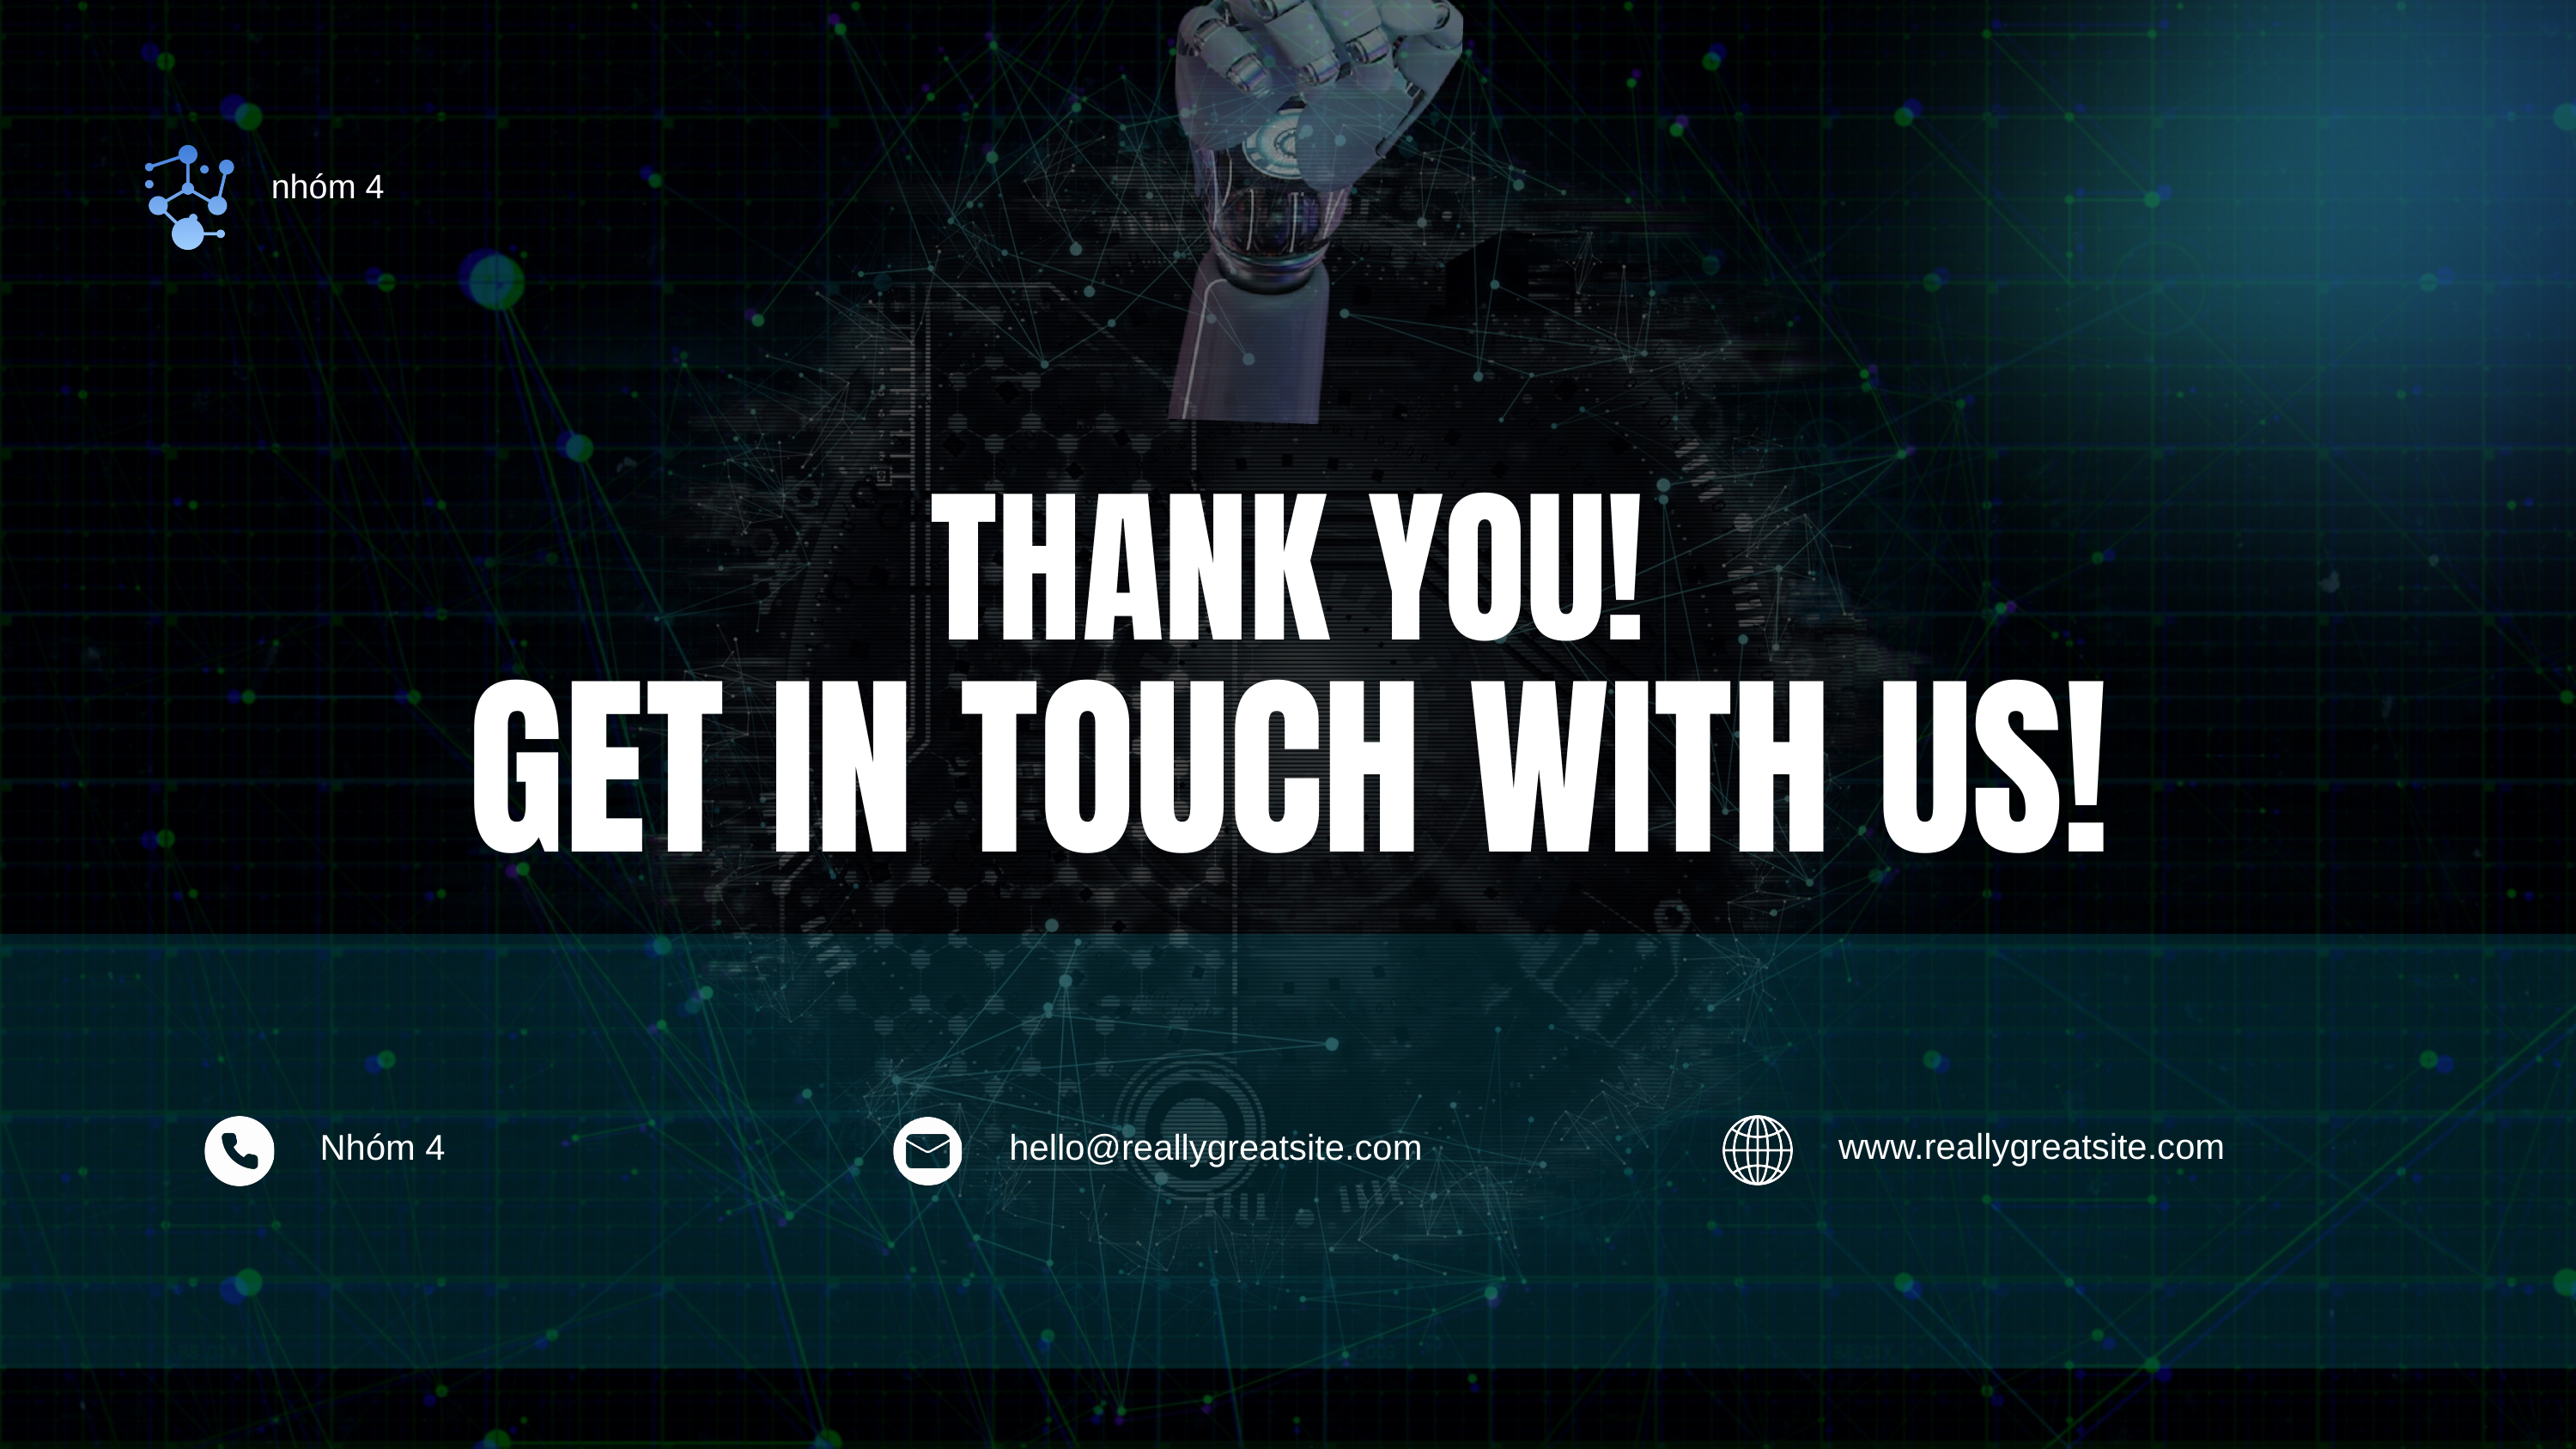

nhóm 4
THANK YOU!
GET IN TOUCH WITH US!

www.reallygreatsite.com
Nhóm 4
hello@reallygreatsite.com